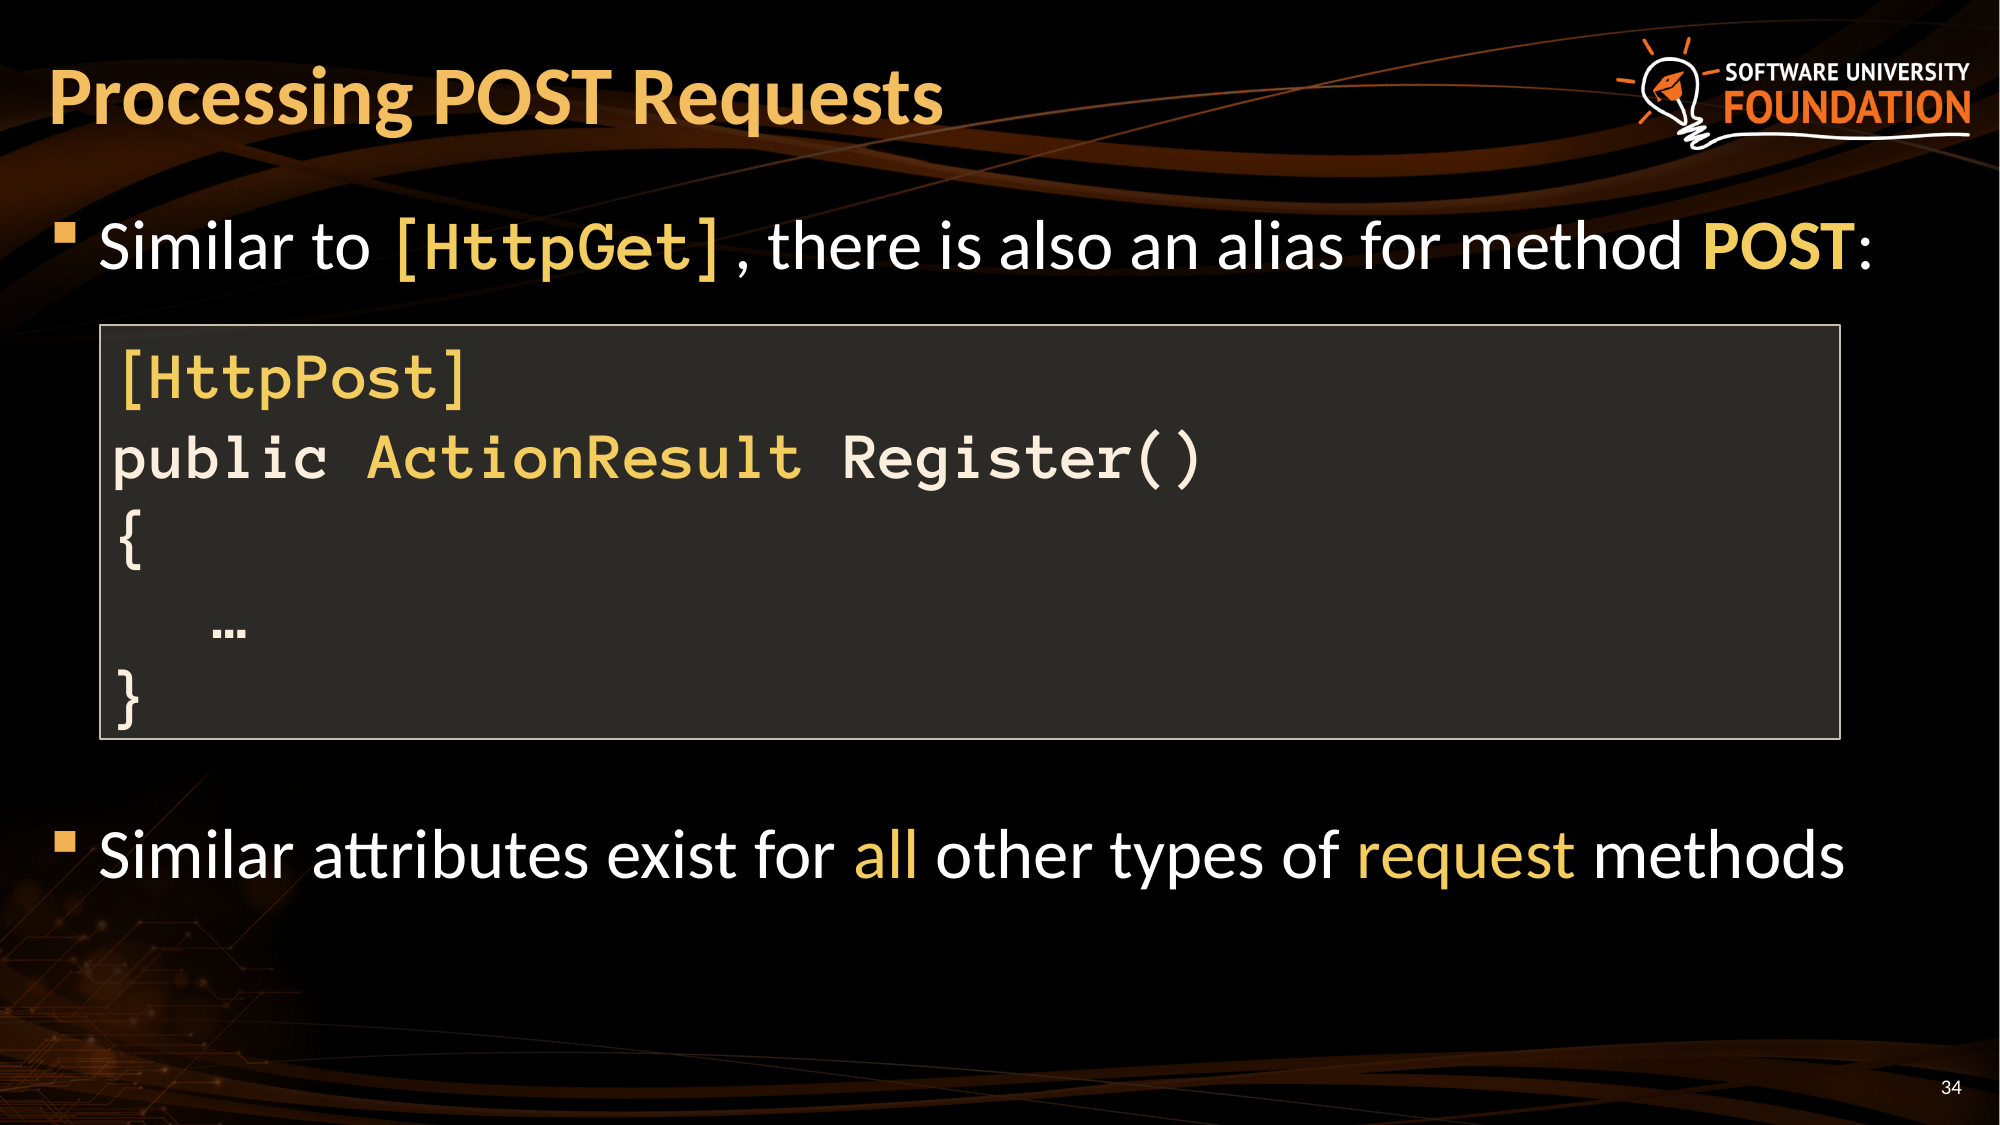

# Processing POST Requests
Similar to [HttpGet], there is also an alias for method POST:

Similar attributes exist for all other types of request methods

[HttpPost]
public ActionResult Register()
{
…
}
34